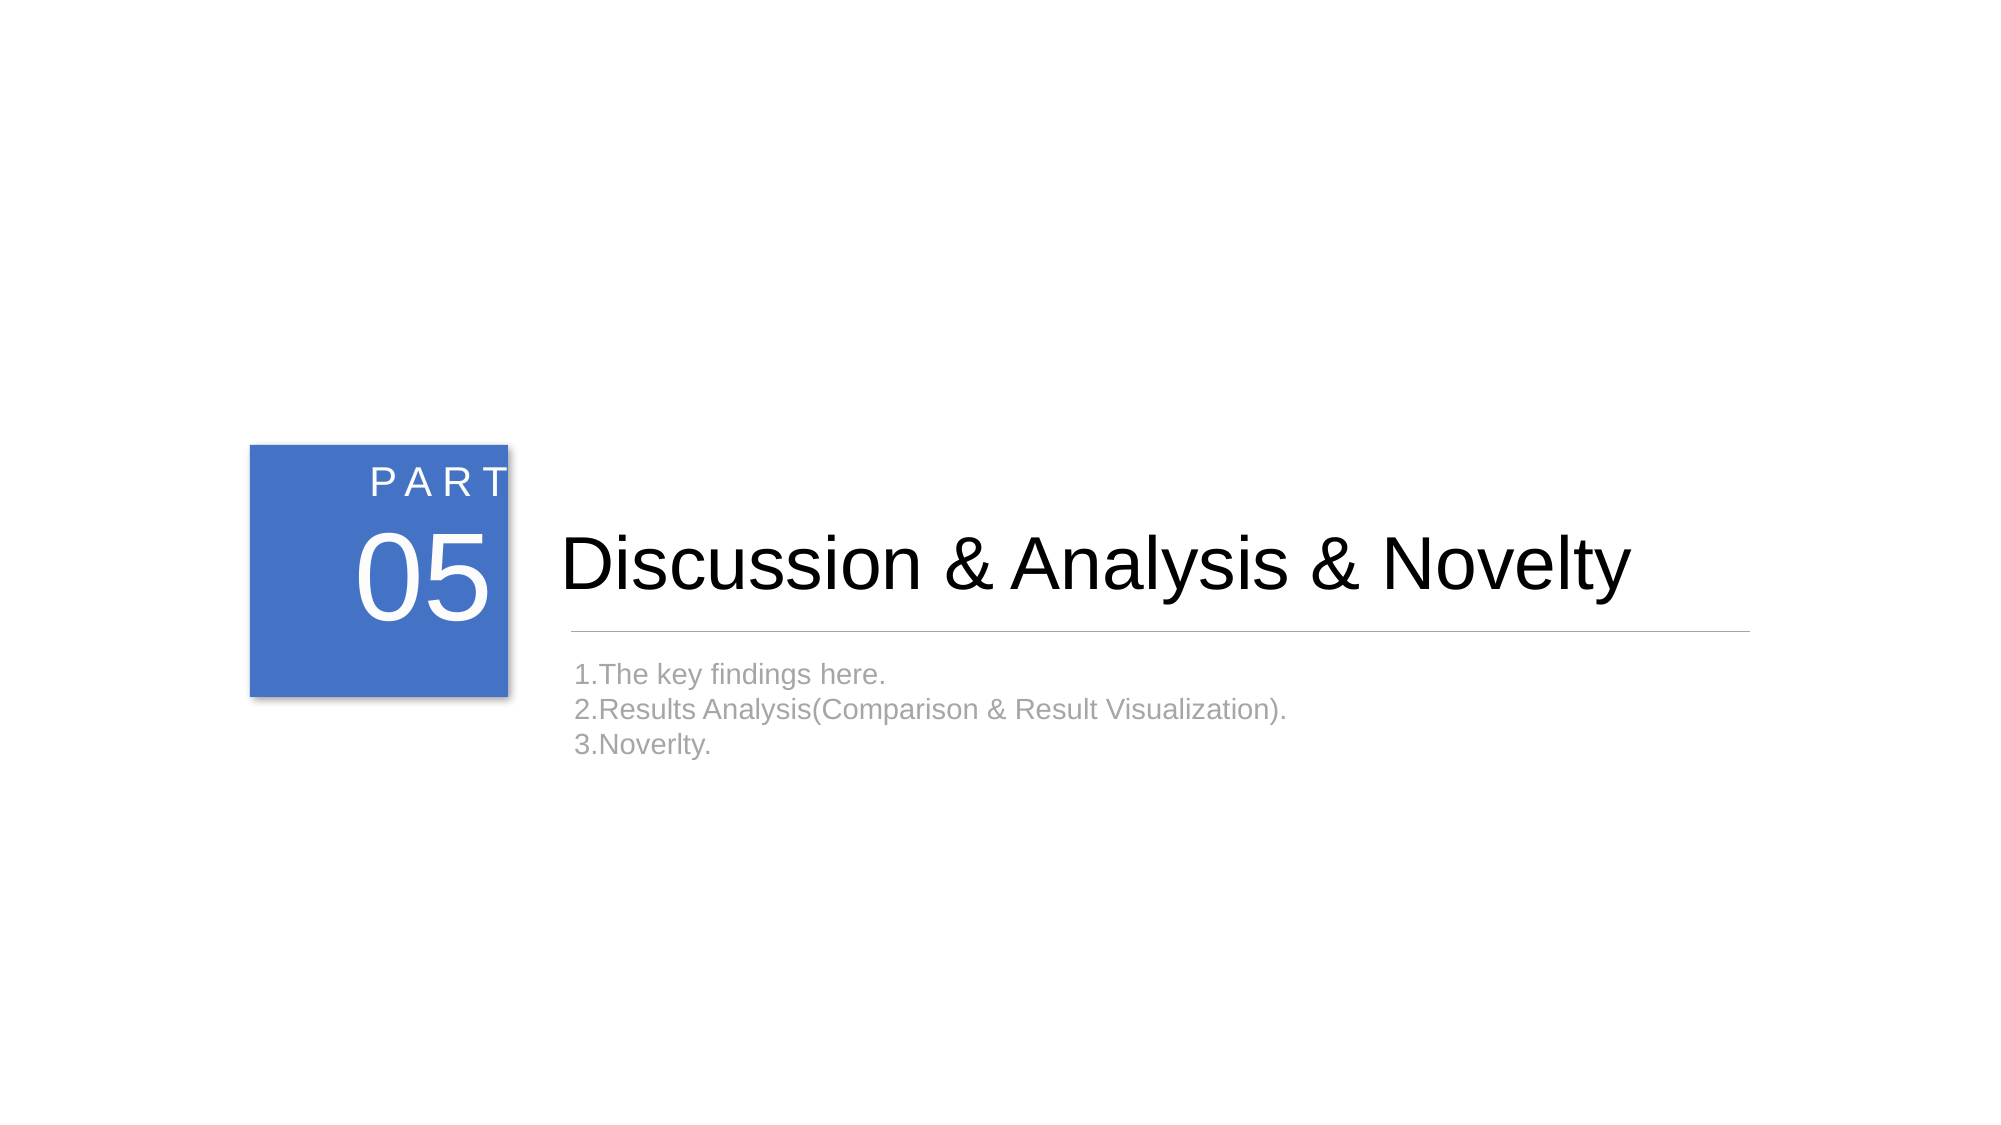

05
PART
Discussion & Analysis & Novelty
1.The key findings here.
2.Results Analysis(Comparison & Result Visualization).
3.Noverlty.